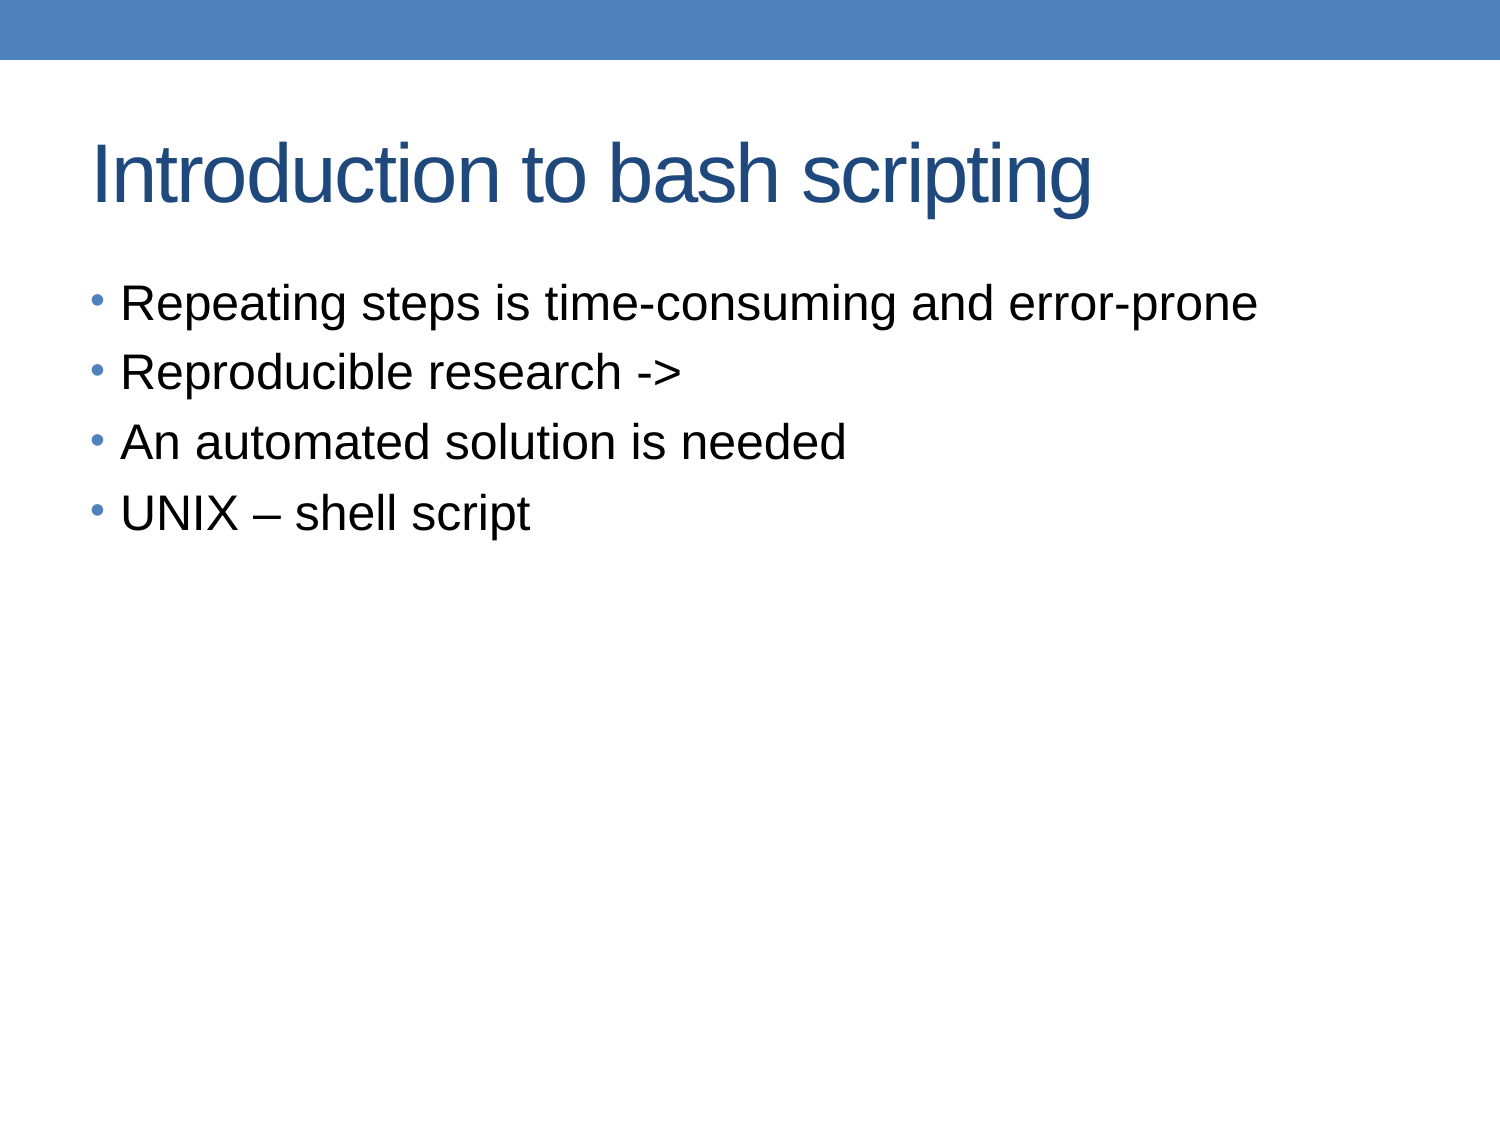

# Introduction to bash scripting
Repeating steps is time-consuming and error-prone
Reproducible research ->
An automated solution is needed
UNIX – shell script